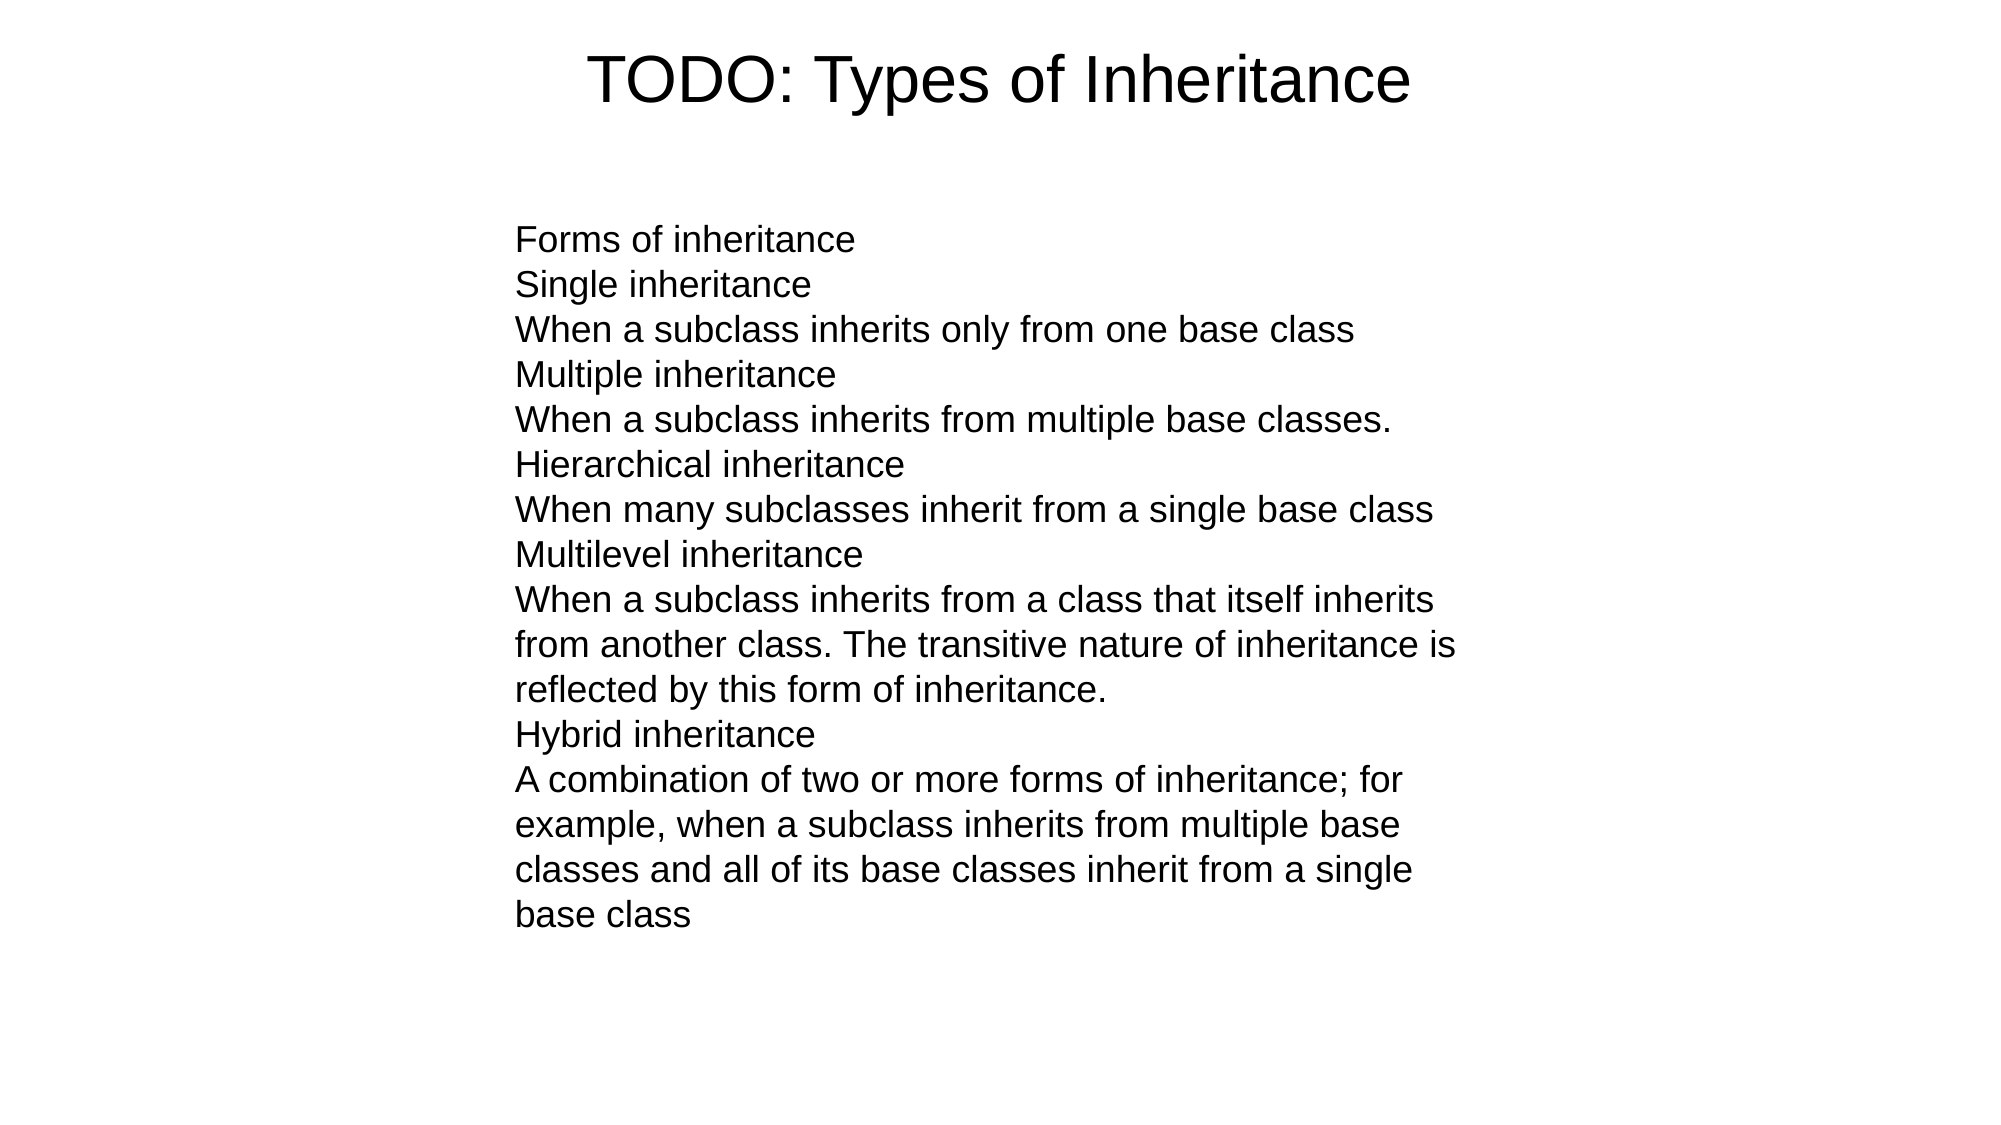

# TODO: Types of Inheritance
Forms of inheritance
Single inheritance
When a subclass inherits only from one base class
Multiple inheritance
When a subclass inherits from multiple base classes.
Hierarchical inheritance
When many subclasses inherit from a single base class
Multilevel inheritance
When a subclass inherits from a class that itself inherits from another class. The transitive nature of inheritance is reflected by this form of inheritance.
Hybrid inheritance
A combination of two or more forms of inheritance; for example, when a subclass inherits from multiple base classes and all of its base classes inherit from a single base class